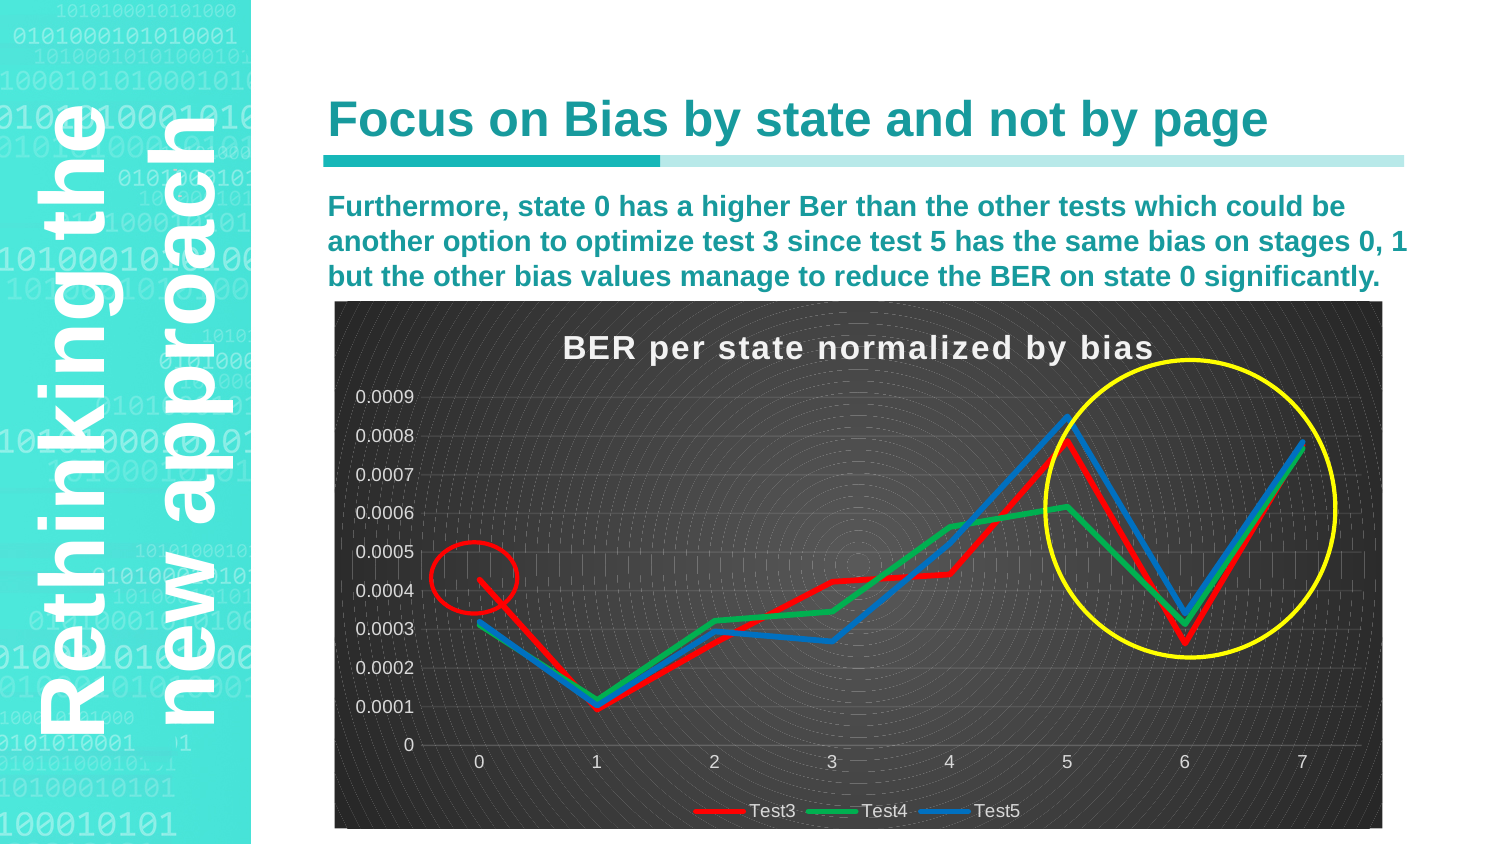

Agenda Style
Focus on Bias by state and not by page
Furthermore, state 0 has a higher Ber than the other tests which could be another option to optimize test 3 since test 5 has the same bias on stages 0, 1 but the other bias values manage to reduce the BER on state 0 significantly.

### Chart: BER per state normalized by bias

| Category | Test3 | Test4 | Test5 |
|---|---|---|---|
| 0 | 0.00042854211735868724 | 0.00031125879796272055 | 0.0003195869426568257 |
| 1 | 9.25967586532868e-05 | 0.00011724743446407797 | 0.00010281335972343418 |
| 2 | 0.0002650996976197401 | 0.0003221496380829455 | 0.00029465335345161913 |
| 3 | 0.00042309025884113824 | 0.00034597496046029667 | 0.00026858706915357765 |
| 4 | 0.0004420108022166473 | 0.0005650675242691972 | 0.0005225865821032093 |
| 5 | 0.0007873636940687415 | 0.0006174521395372794 | 0.0008507003148026953 |
| 6 | 0.0002633162449098313 | 0.00031362758220016484 | 0.000341085046720477 |
| 7 | 0.0007766236842822863 | 0.0007678549786697692 | 0.0007846628558573299 |
Rethinking the new approach